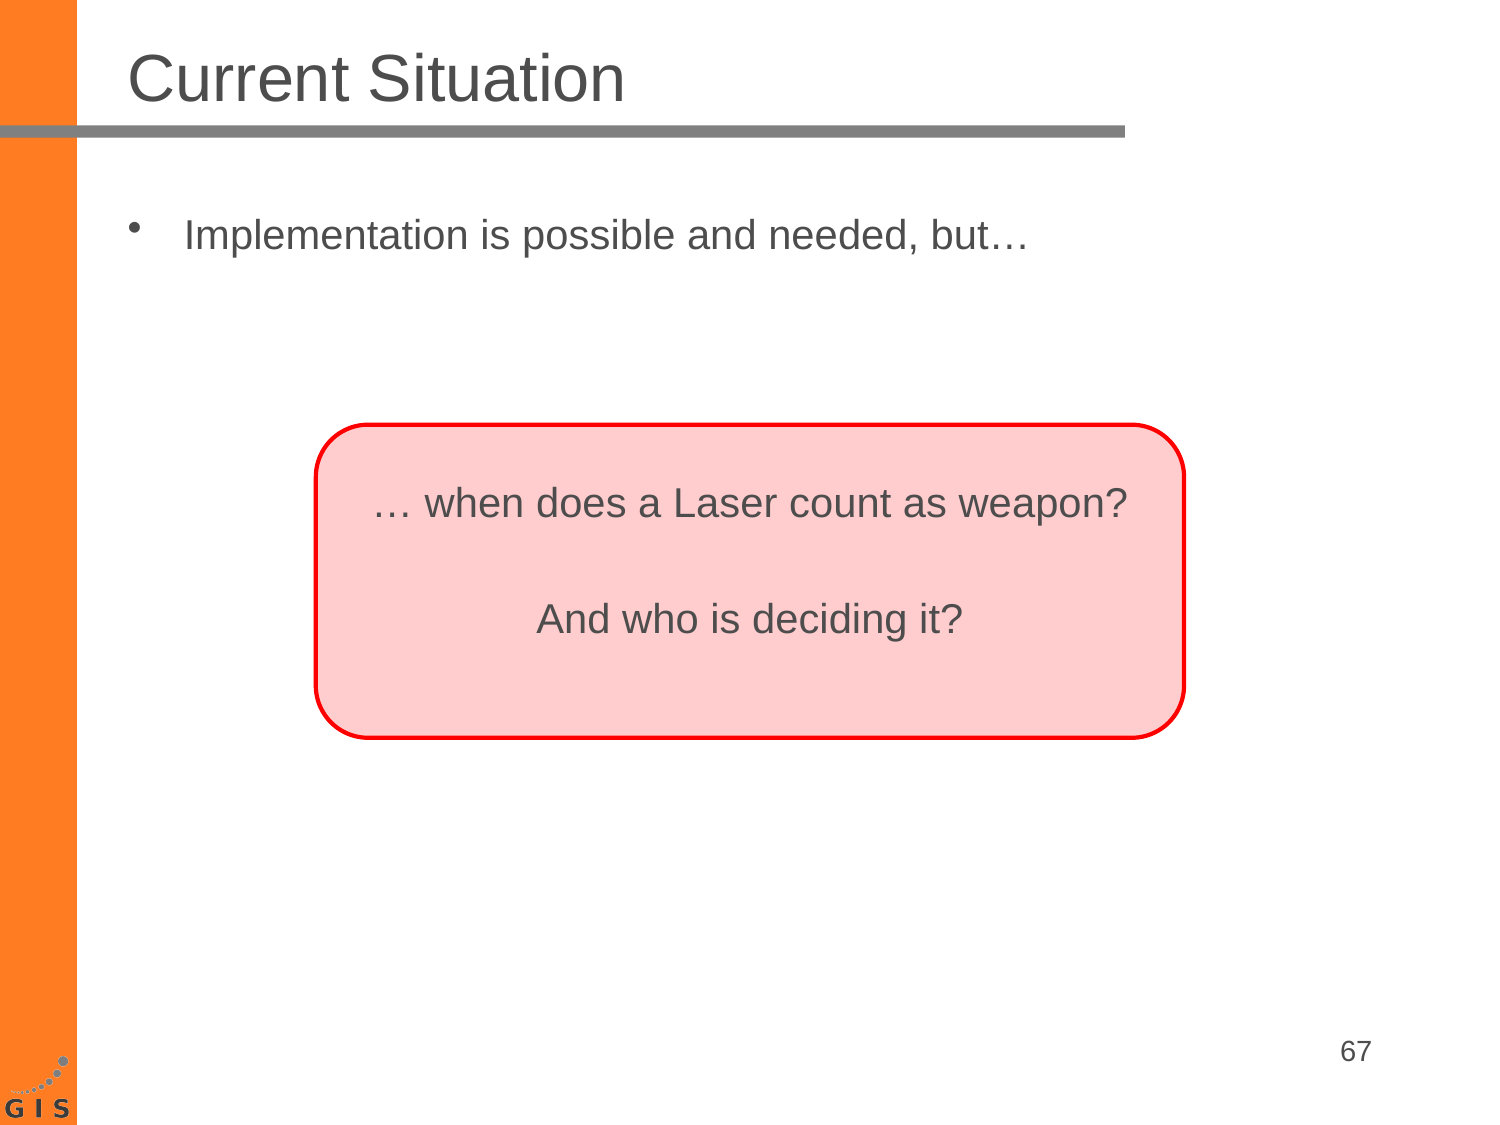

# Current Situation
Implementation is possible and needed, but…

… when does a Laser count as weapon?

And who is deciding it?
67